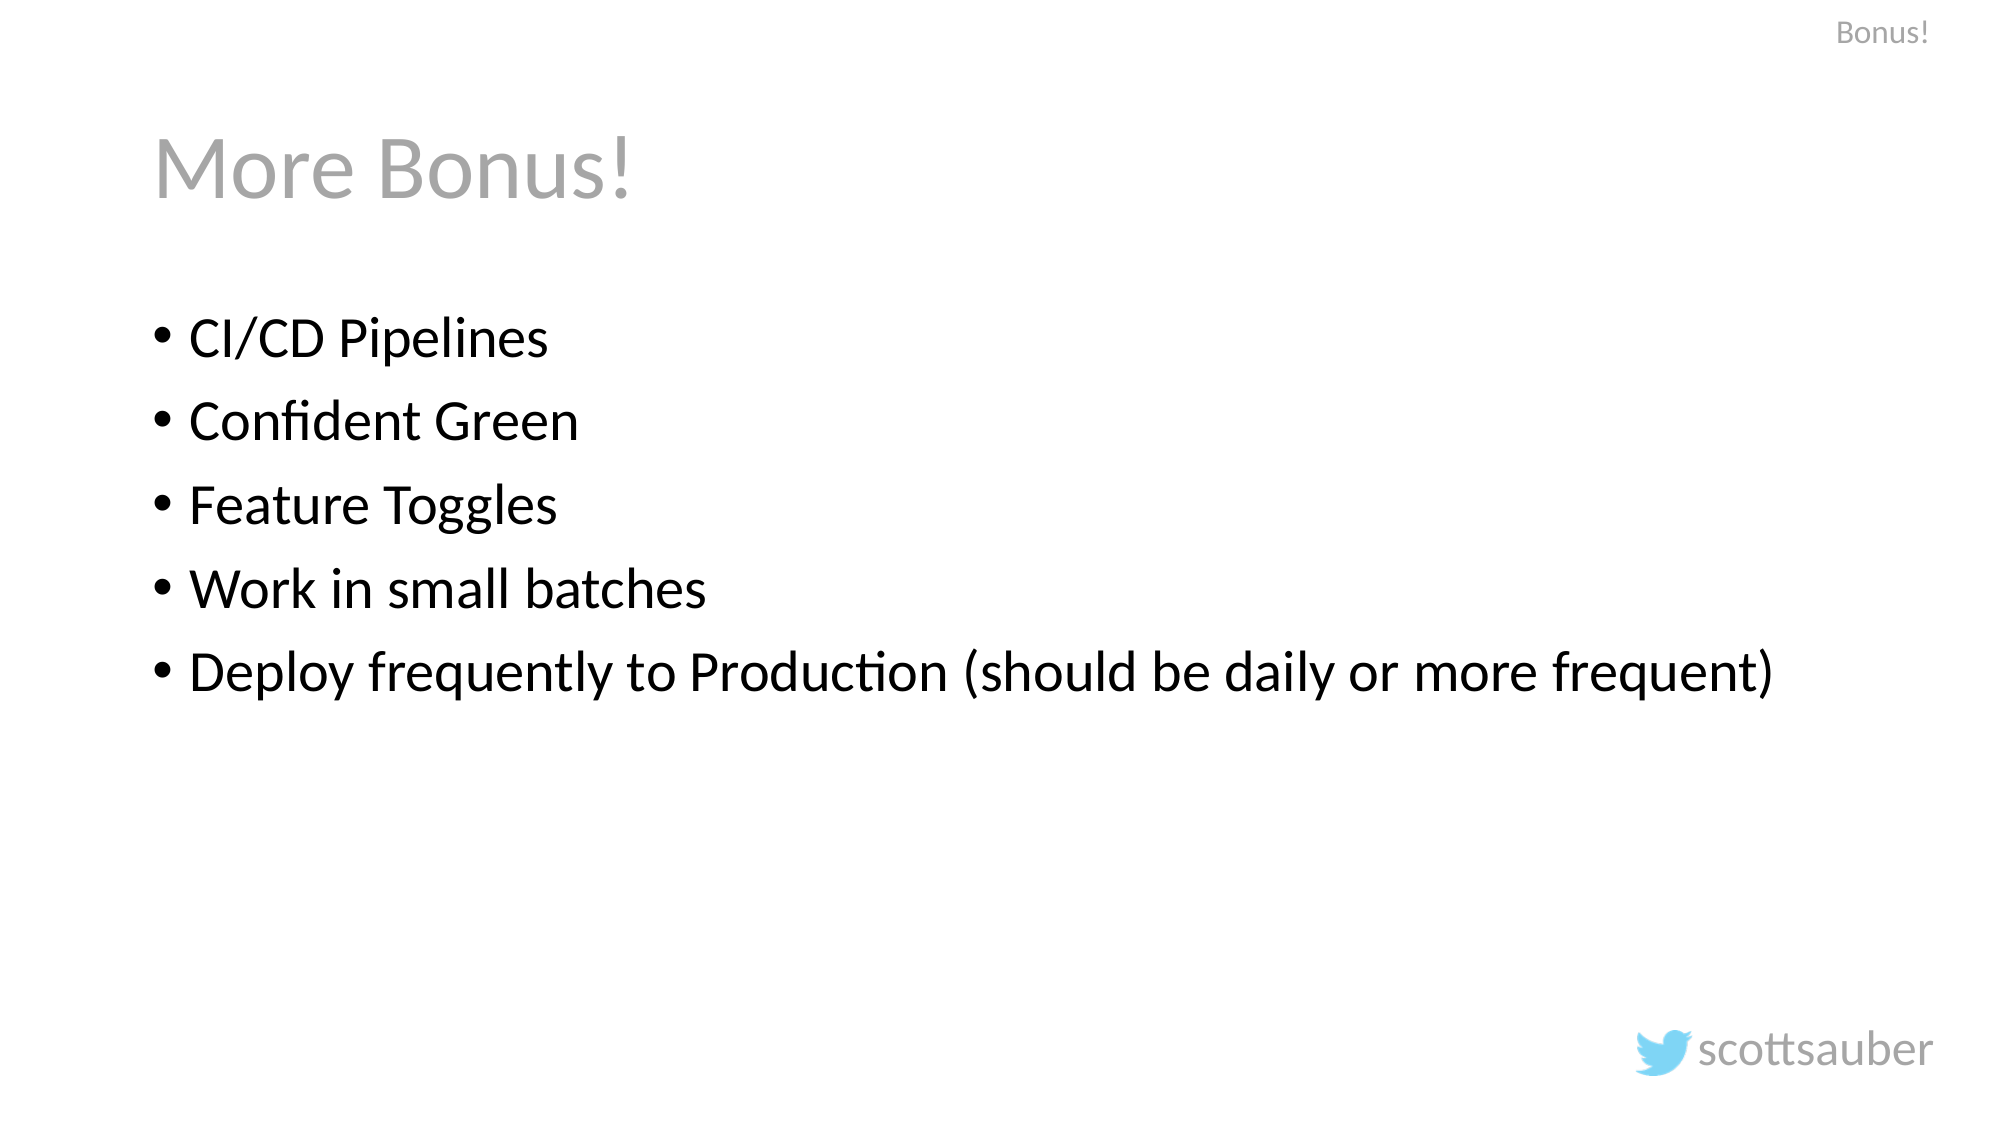

Bonus!
# More Bonus!
CI/CD Pipelines
Confident Green
Feature Toggles
Work in small batches
Deploy frequently to Production (should be daily or more frequent)
scottsauber